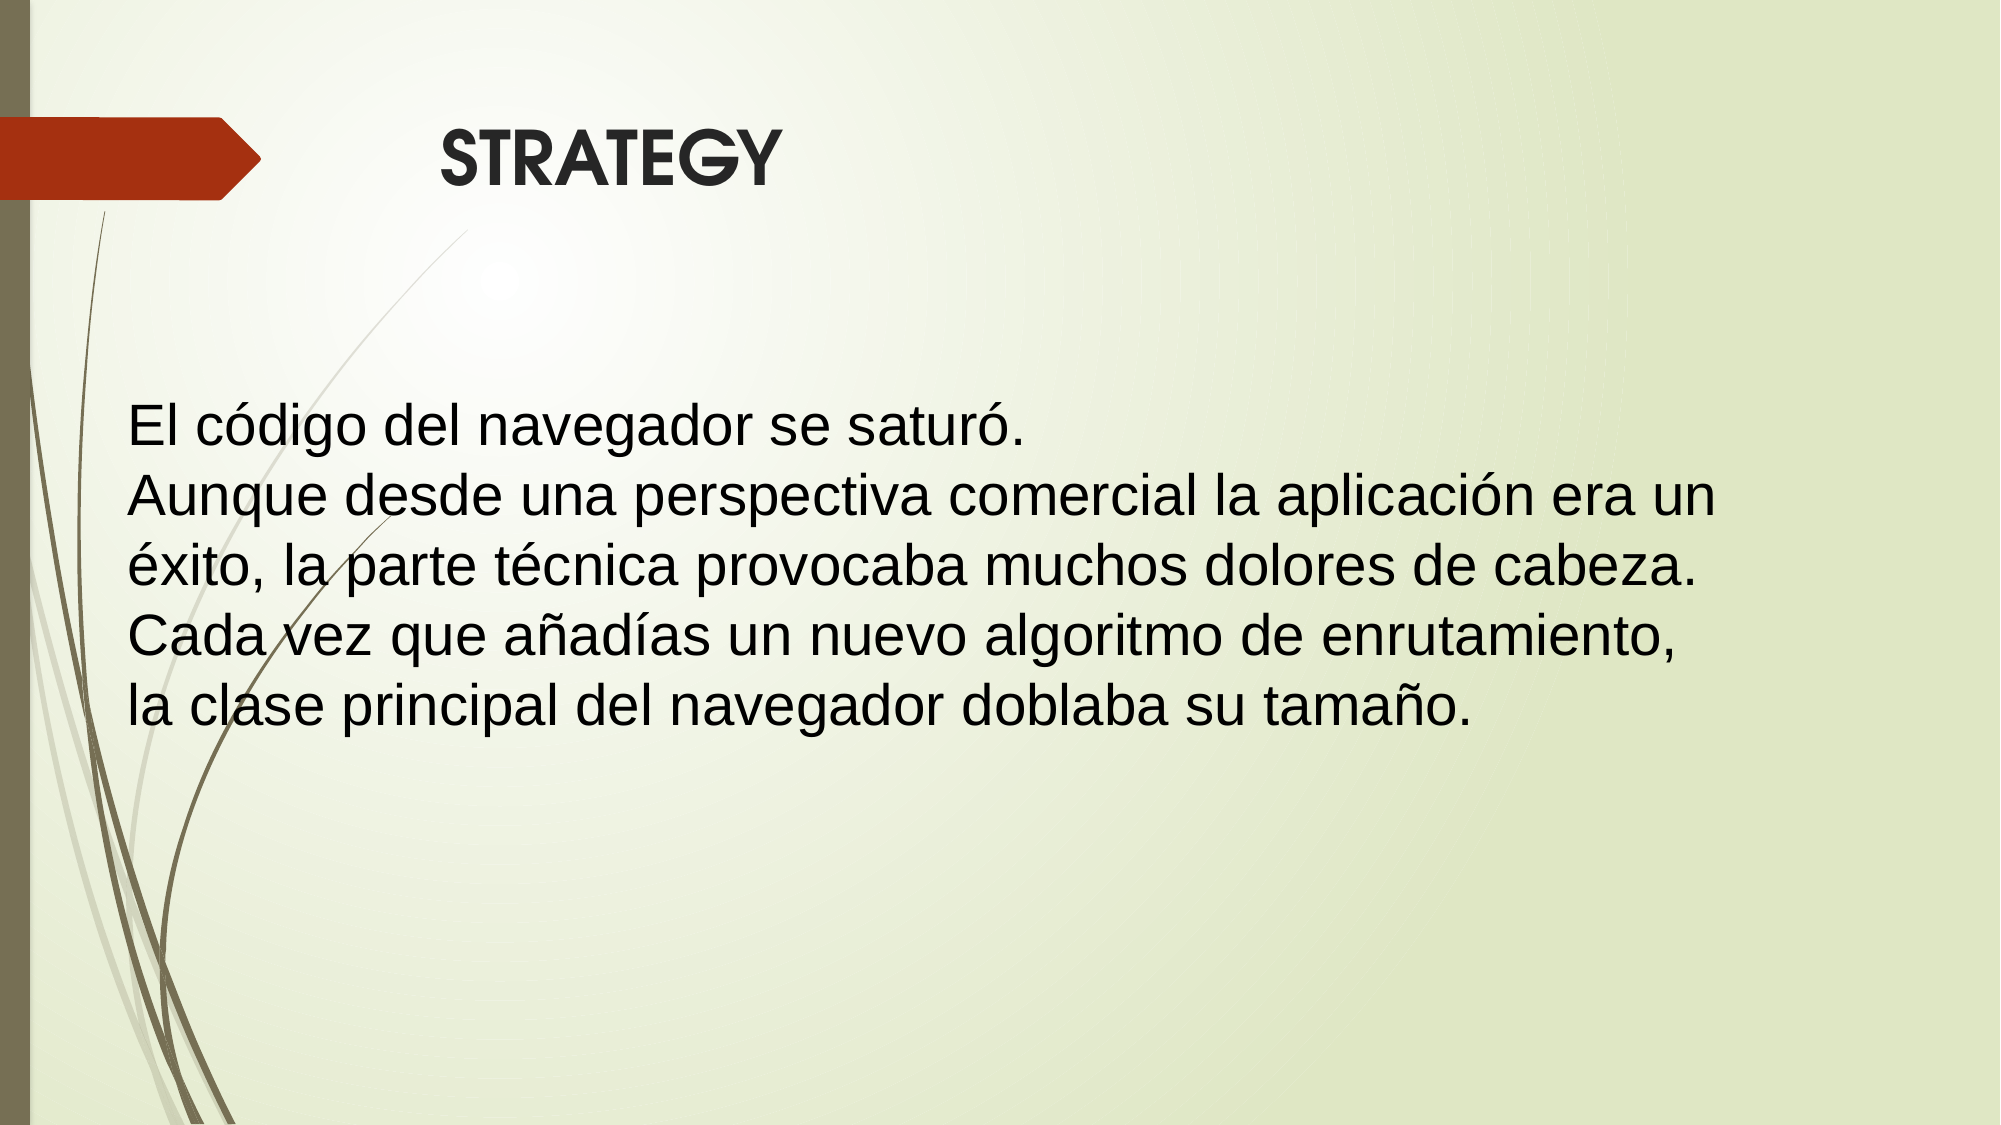

# STRATEGY
El código del navegador se saturó.
Aunque desde una perspectiva comercial la aplicación era un
éxito, la parte técnica provocaba muchos dolores de cabeza.
Cada vez que añadías un nuevo algoritmo de enrutamiento,
la clase principal del navegador doblaba su tamaño.